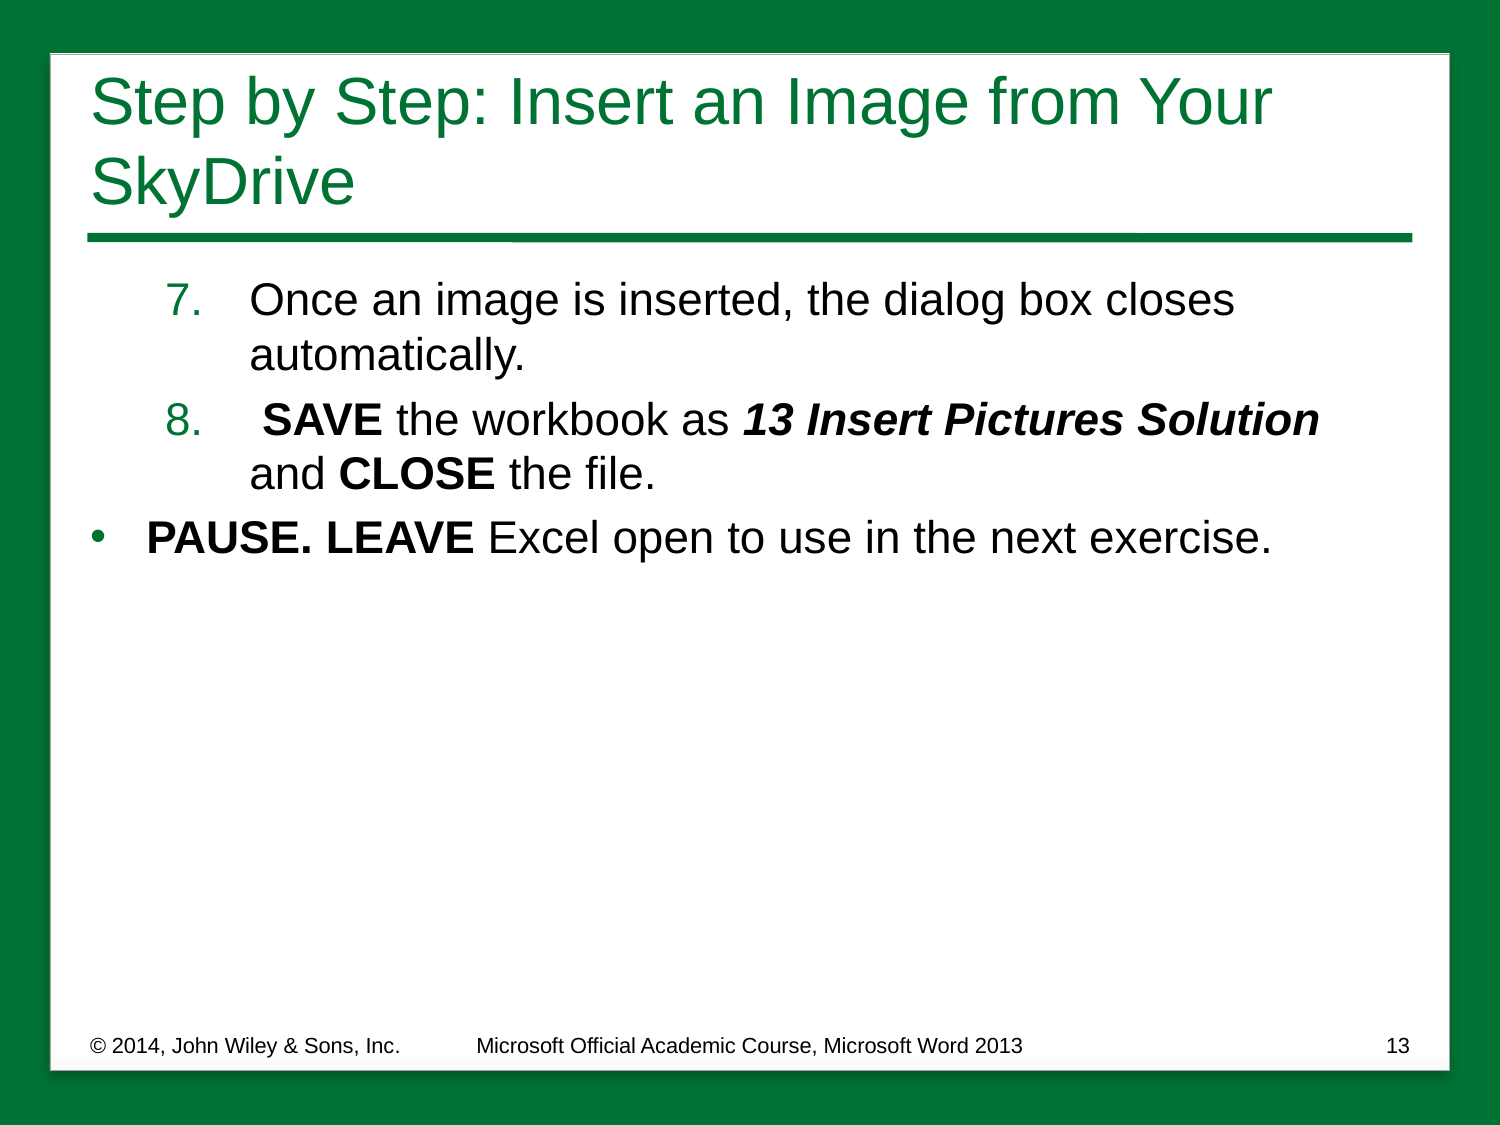

# Step by Step: Insert an Image from Your SkyDrive
Once an image is inserted, the dialog box closes automatically.
 SAVE the workbook as 13 Insert Pictures Solution and CLOSE the file.
PAUSE. LEAVE Excel open to use in the next exercise.
© 2014, John Wiley & Sons, Inc.
Microsoft Official Academic Course, Microsoft Word 2013
13